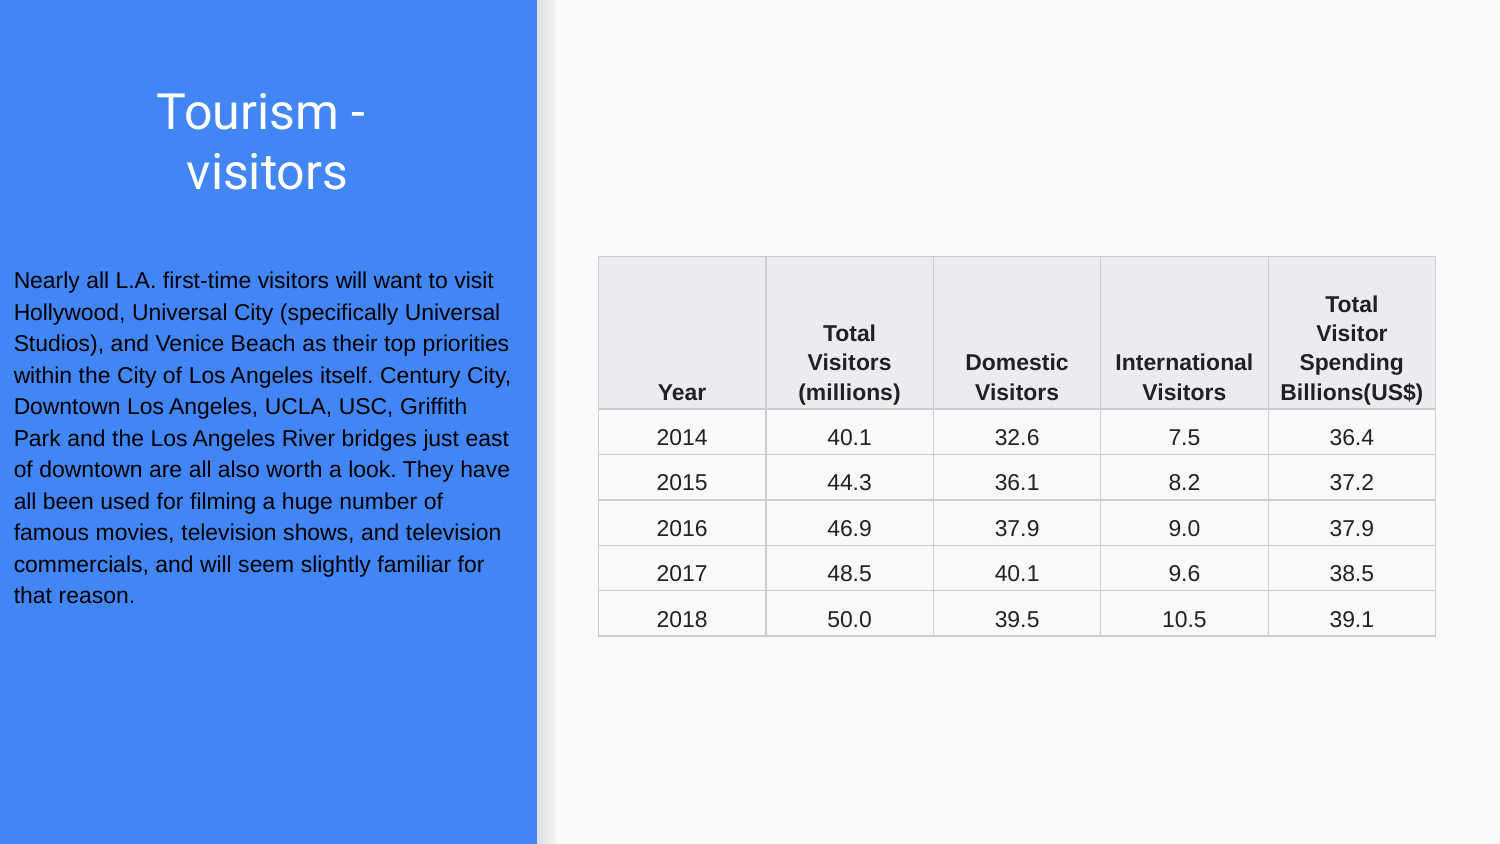

# Tourism -
visitors
Nearly all L.A. first-time visitors will want to visit Hollywood, Universal City (specifically Universal Studios), and Venice Beach as their top priorities within the City of Los Angeles itself. Century City, Downtown Los Angeles, UCLA, USC, Griffith Park and the Los Angeles River bridges just east of downtown are all also worth a look. They have all been used for filming a huge number of famous movies, television shows, and television commercials, and will seem slightly familiar for that reason.

| Year | Total Visitors (millions) | Domestic Visitors | International Visitors | Total Visitor Spending Billions(US$) |
| --- | --- | --- | --- | --- |
| 2014 | 40.1 | 32.6 | 7.5 | 36.4 |
| 2015 | 44.3 | 36.1 | 8.2 | 37.2 |
| 2016 | 46.9 | 37.9 | 9.0 | 37.9 |
| 2017 | 48.5 | 40.1 | 9.6 | 38.5 |
| 2018 | 50.0 | 39.5 | 10.5 | 39.1 |